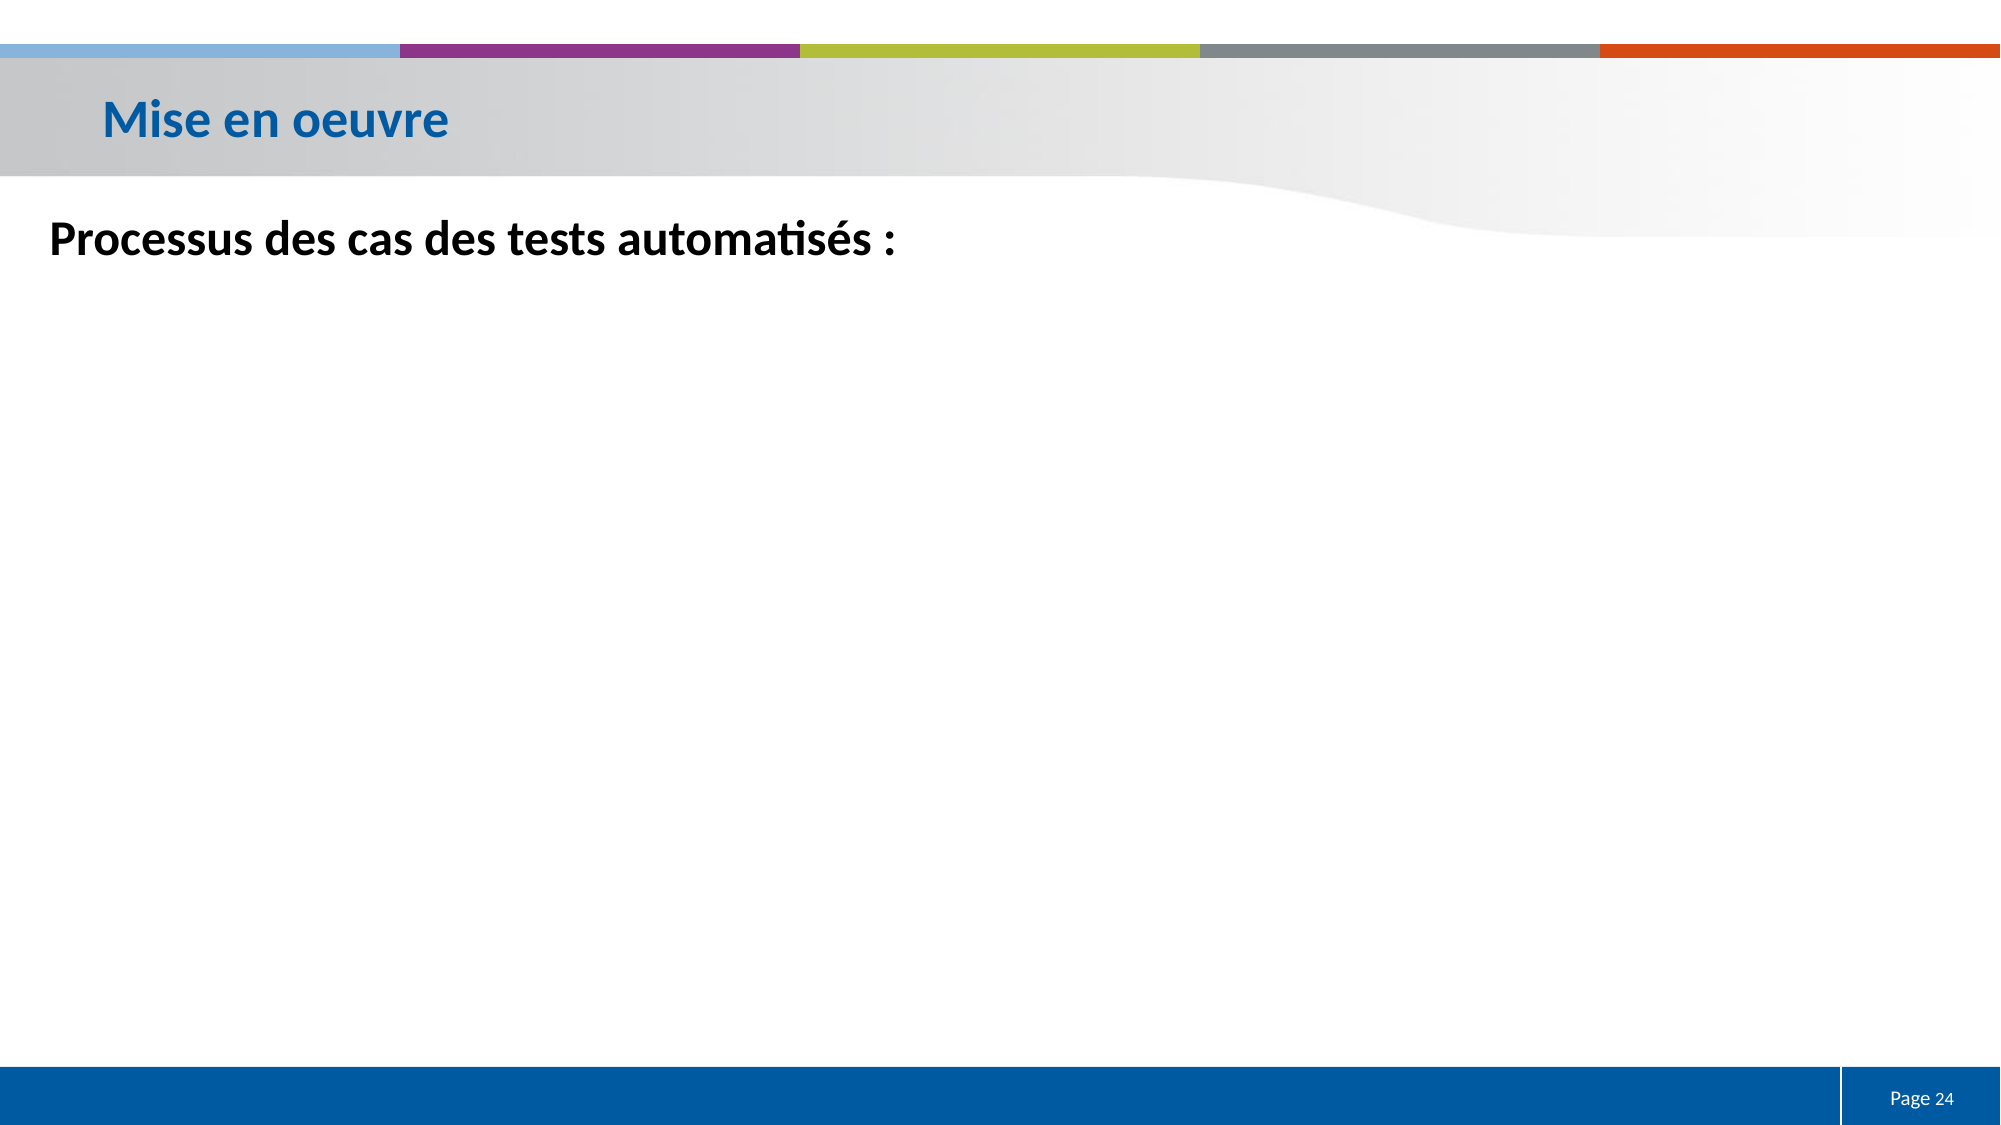

# Mise en oeuvre
Processus des cas des tests automatisés :